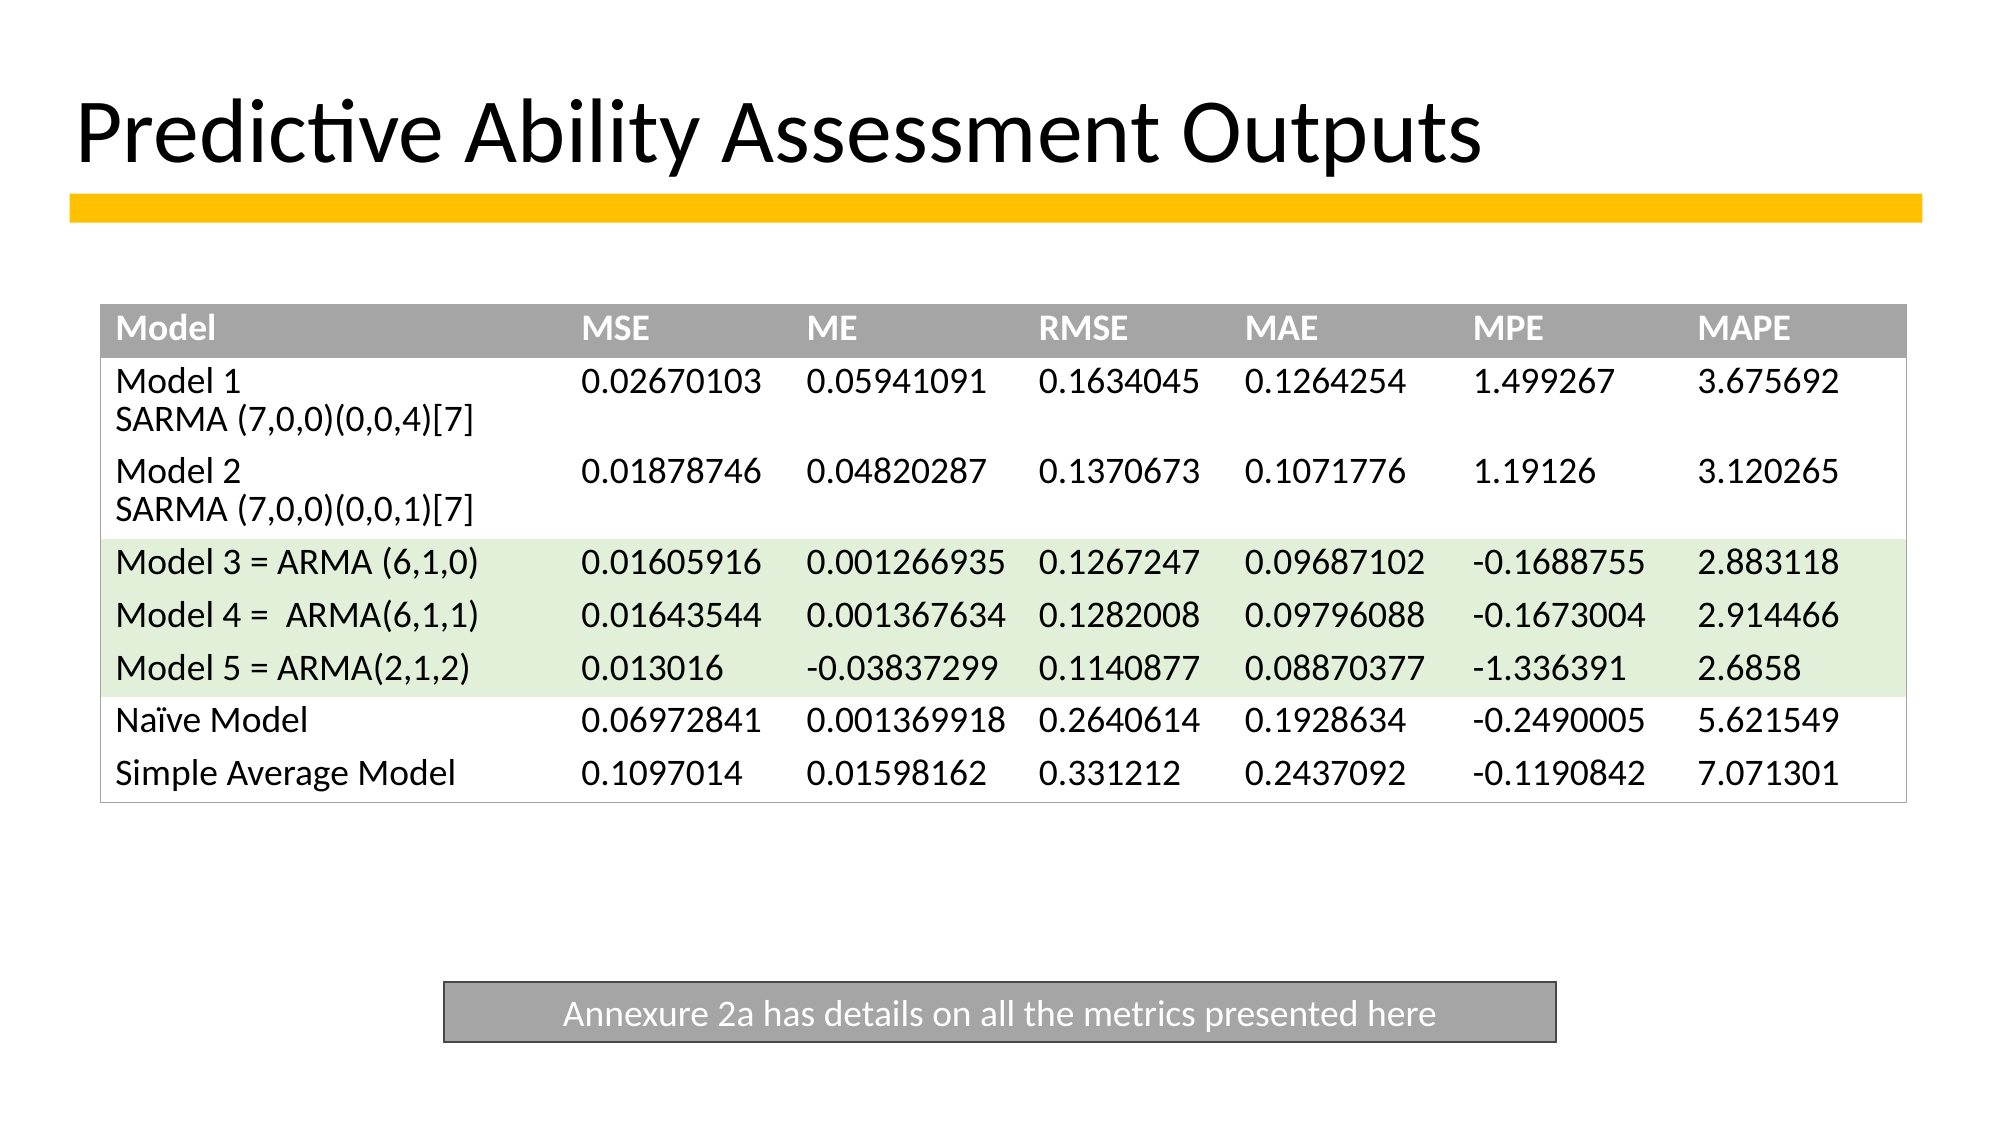

Predictive Ability Assessment Outputs

| Model | MSE | ME | RMSE | MAE | MPE | MAPE |
| --- | --- | --- | --- | --- | --- | --- |
| Model 1 SARMA (7,0,0)(0,0,4)[7] | 0.02670103 | 0.05941091 | 0.1634045 | 0.1264254 | 1.499267 | 3.675692 |
| Model 2 SARMA (7,0,0)(0,0,1)[7] | 0.01878746 | 0.04820287 | 0.1370673 | 0.1071776 | 1.19126 | 3.120265 |
| Model 3 = ARMA (6,1,0) | 0.01605916 | 0.001266935 | 0.1267247 | 0.09687102 | -0.1688755 | 2.883118 |
| Model 4 =  ARMA(6,1,1) | 0.01643544 | 0.001367634 | 0.1282008 | 0.09796088 | -0.1673004 | 2.914466 |
| Model 5 = ARMA(2,1,2) | 0.013016 | -0.03837299 | 0.1140877 | 0.08870377 | -1.336391 | 2.6858 |
| Naïve Model | 0.06972841 | 0.001369918 | 0.2640614 | 0.1928634 | -0.2490005 | 5.621549 |
| Simple Average Model | 0.1097014 | 0.01598162 | 0.331212 | 0.2437092 | -0.1190842 | 7.071301 |
Annexure 2a has details on all the metrics presented here